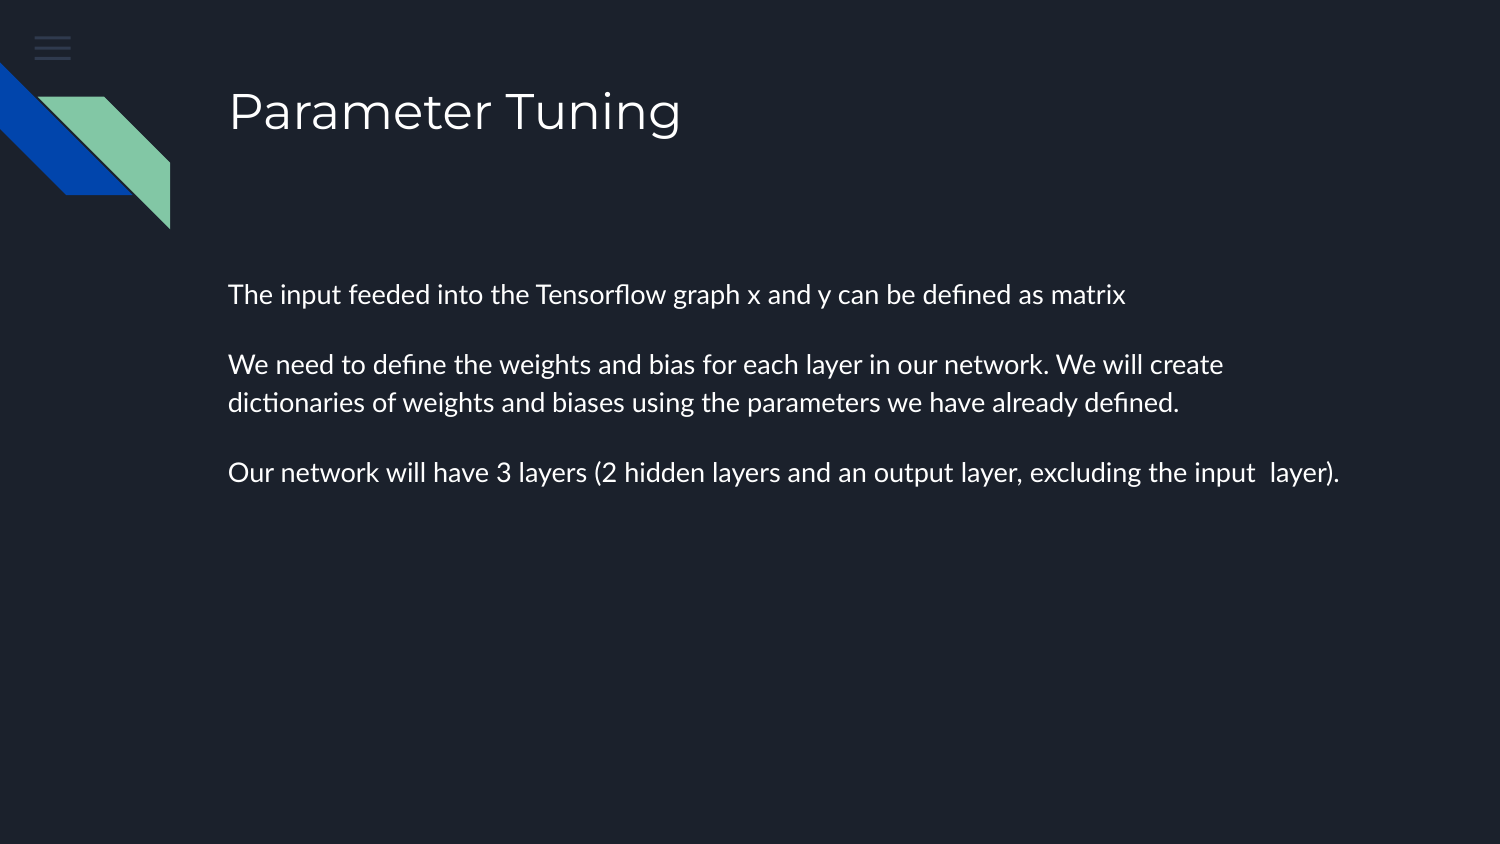

# Parameter Tuning
The input feeded into the Tensorflow graph x and y can be defined as matrix
We need to define the weights and bias for each layer in our network. We will create dictionaries of weights and biases using the parameters we have already defined.
Our network will have 3 layers (2 hidden layers and an output layer, excluding the input  layer).